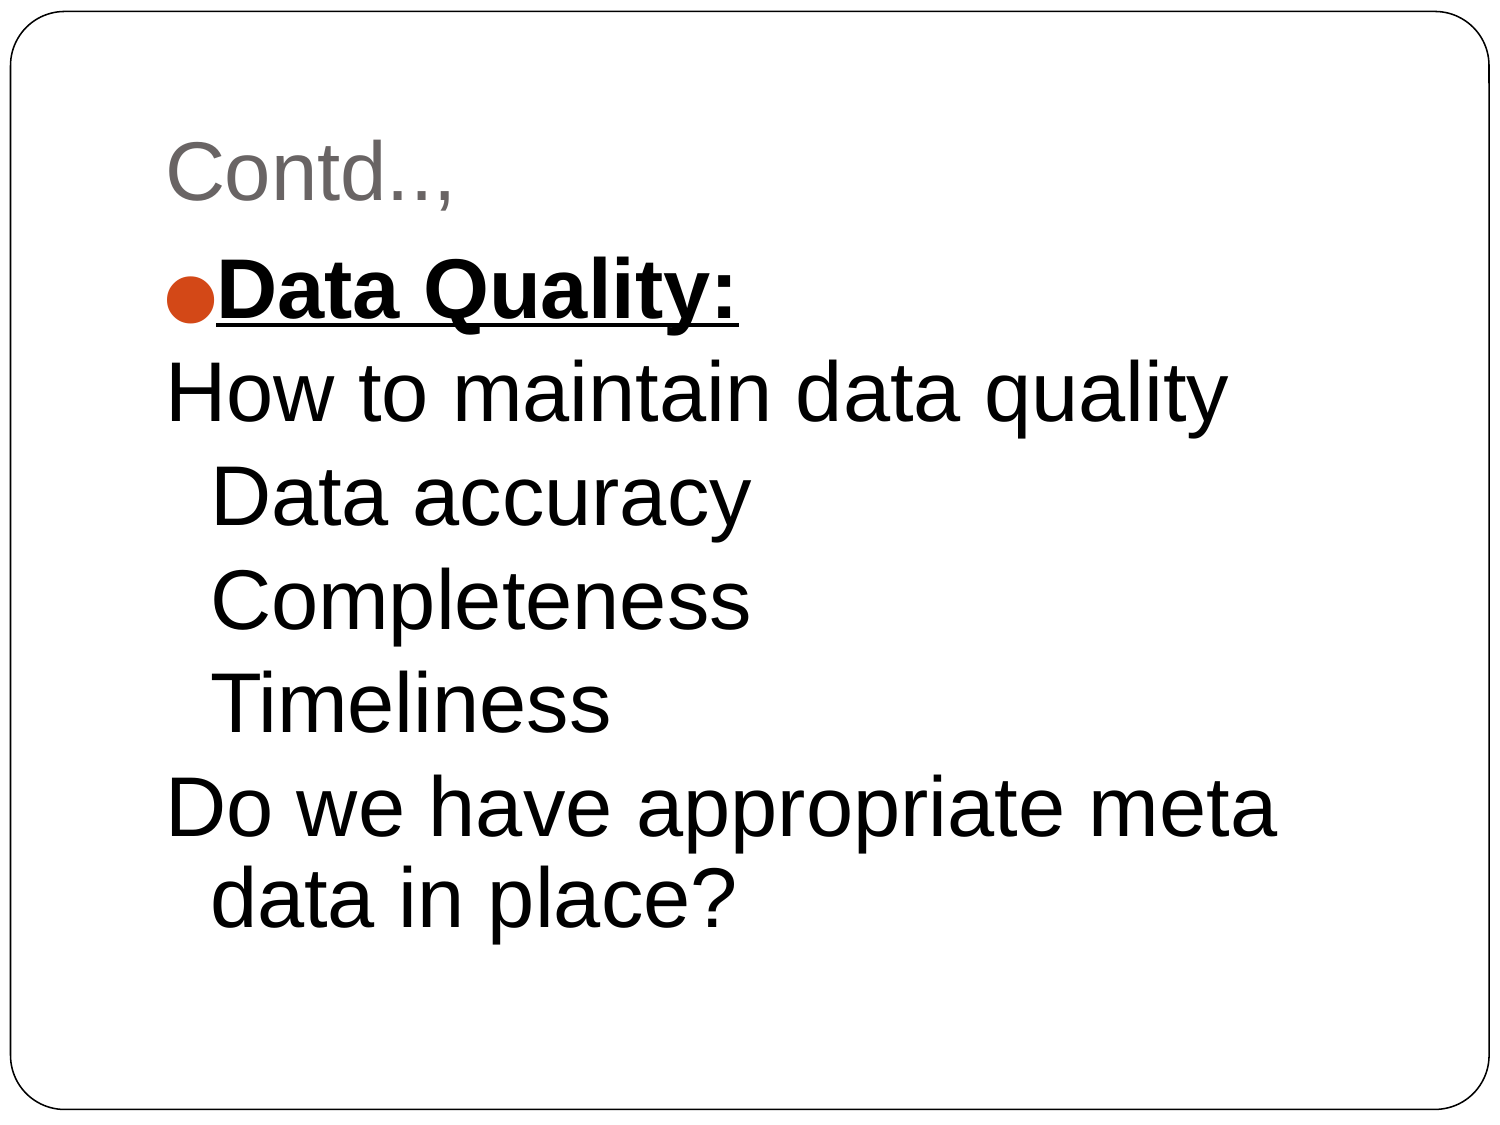

# Contd..,
Data Quality:
How to maintain data quality
	Data accuracy
	Completeness
	Timeliness
Do we have appropriate meta data in place?